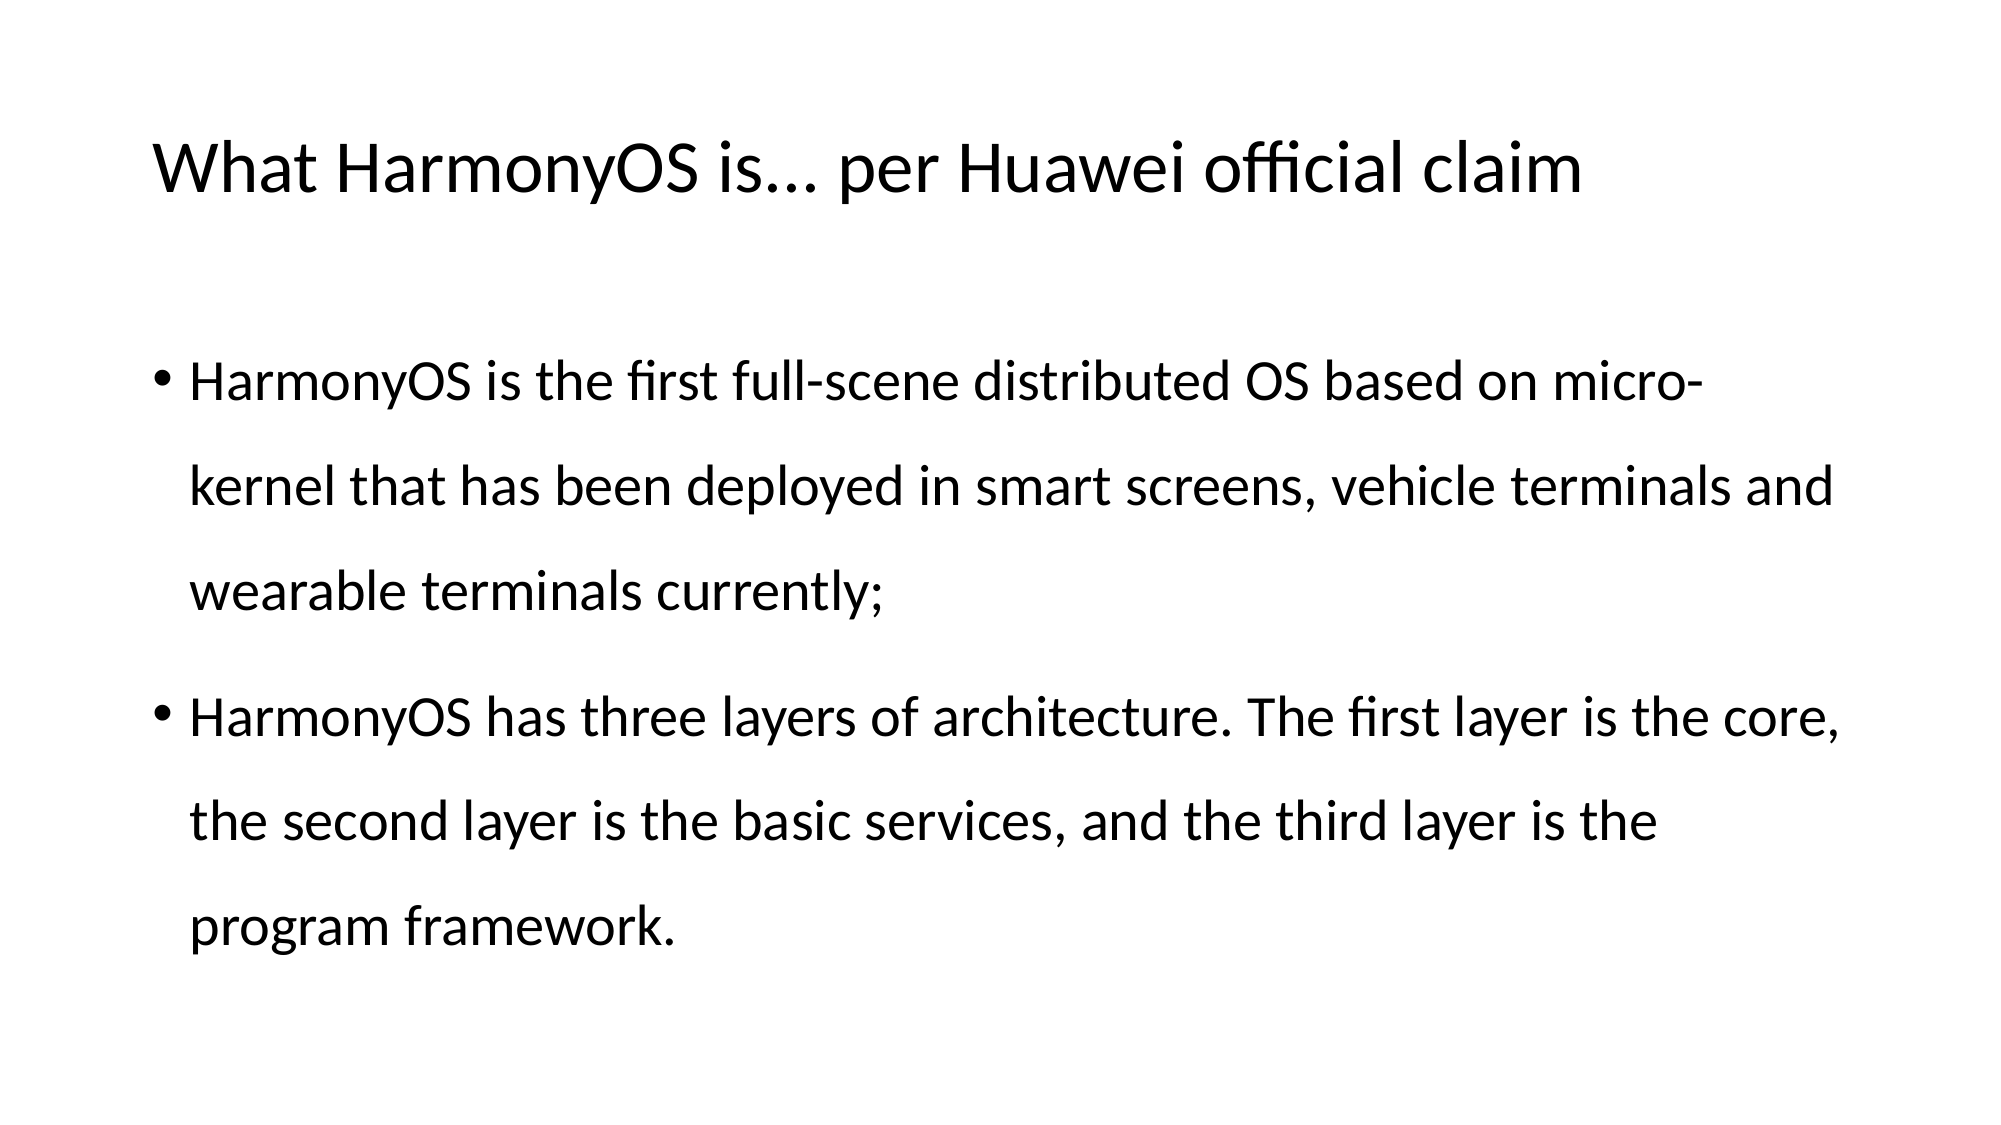

# What HarmonyOS is... per Huawei official claim
HarmonyOS is the first full-scene distributed OS based on micro-kernel that has been deployed in smart screens, vehicle terminals and wearable terminals currently;
HarmonyOS has three layers of architecture. The first layer is the core, the second layer is the basic services, and the third layer is the program framework.